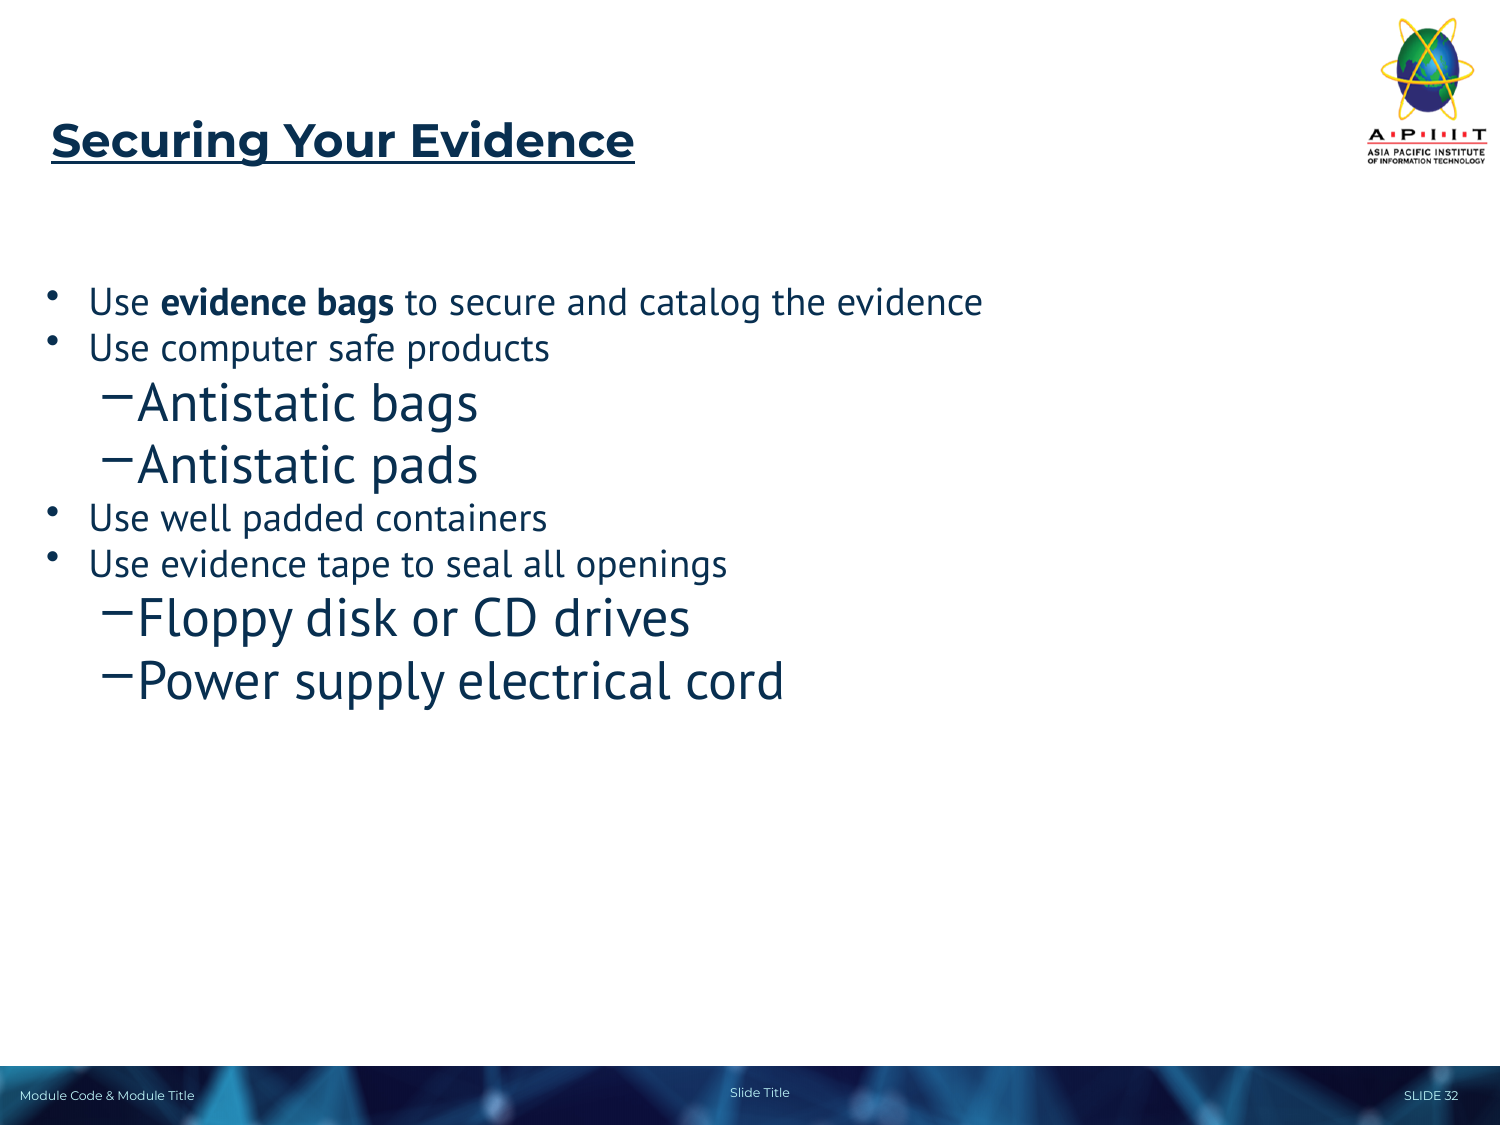

# Securing Your Evidence
Use evidence bags to secure and catalog the evidence
Use computer safe products
Antistatic bags
Antistatic pads
Use well padded containers
Use evidence tape to seal all openings
Floppy disk or CD drives
Power supply electrical cord